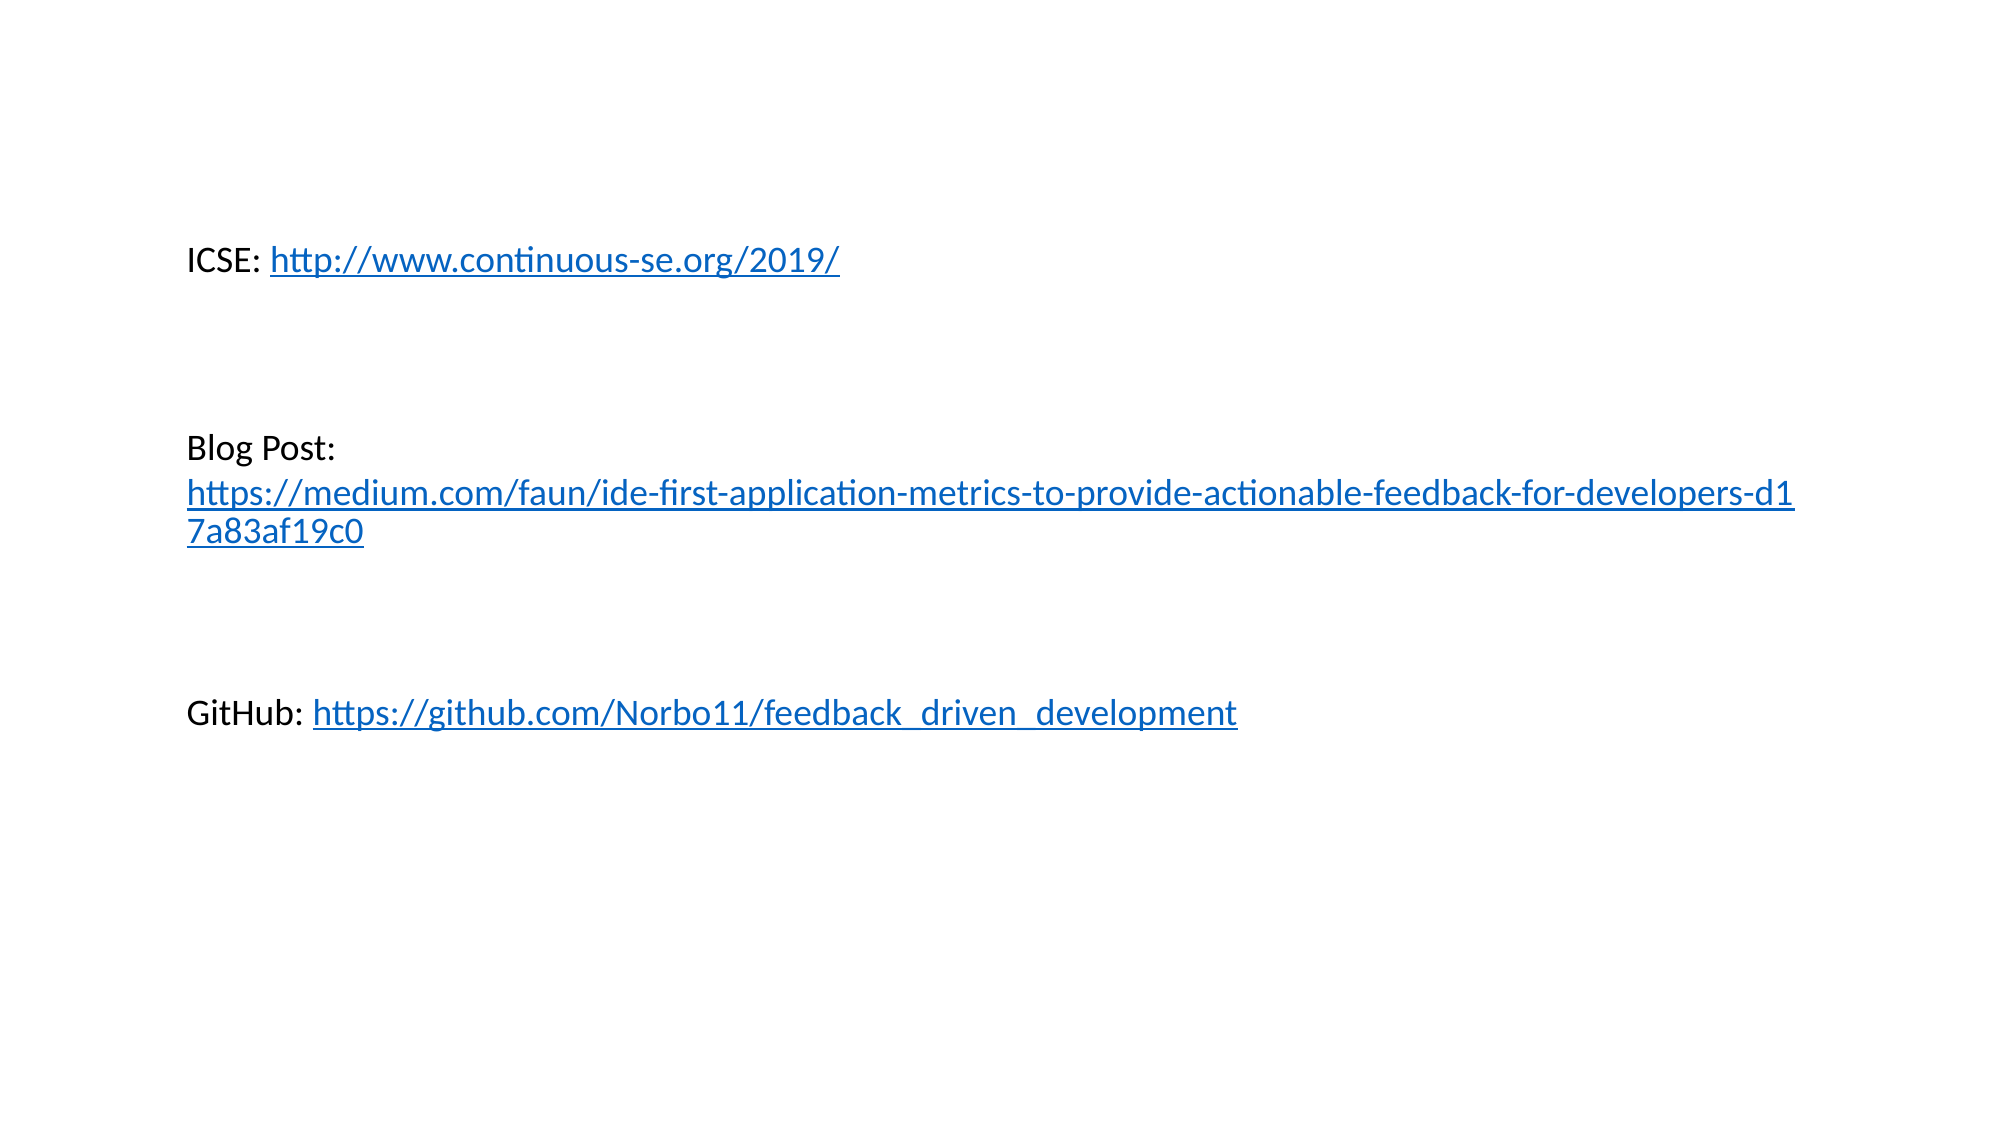

ICSE: http://www.continuous-se.org/2019/

Blog Post: https://medium.com/faun/ide-first-application-metrics-to-provide-actionable-feedback-for-developers-d17a83af19c0

GitHub: https://github.com/Norbo11/feedback_driven_development